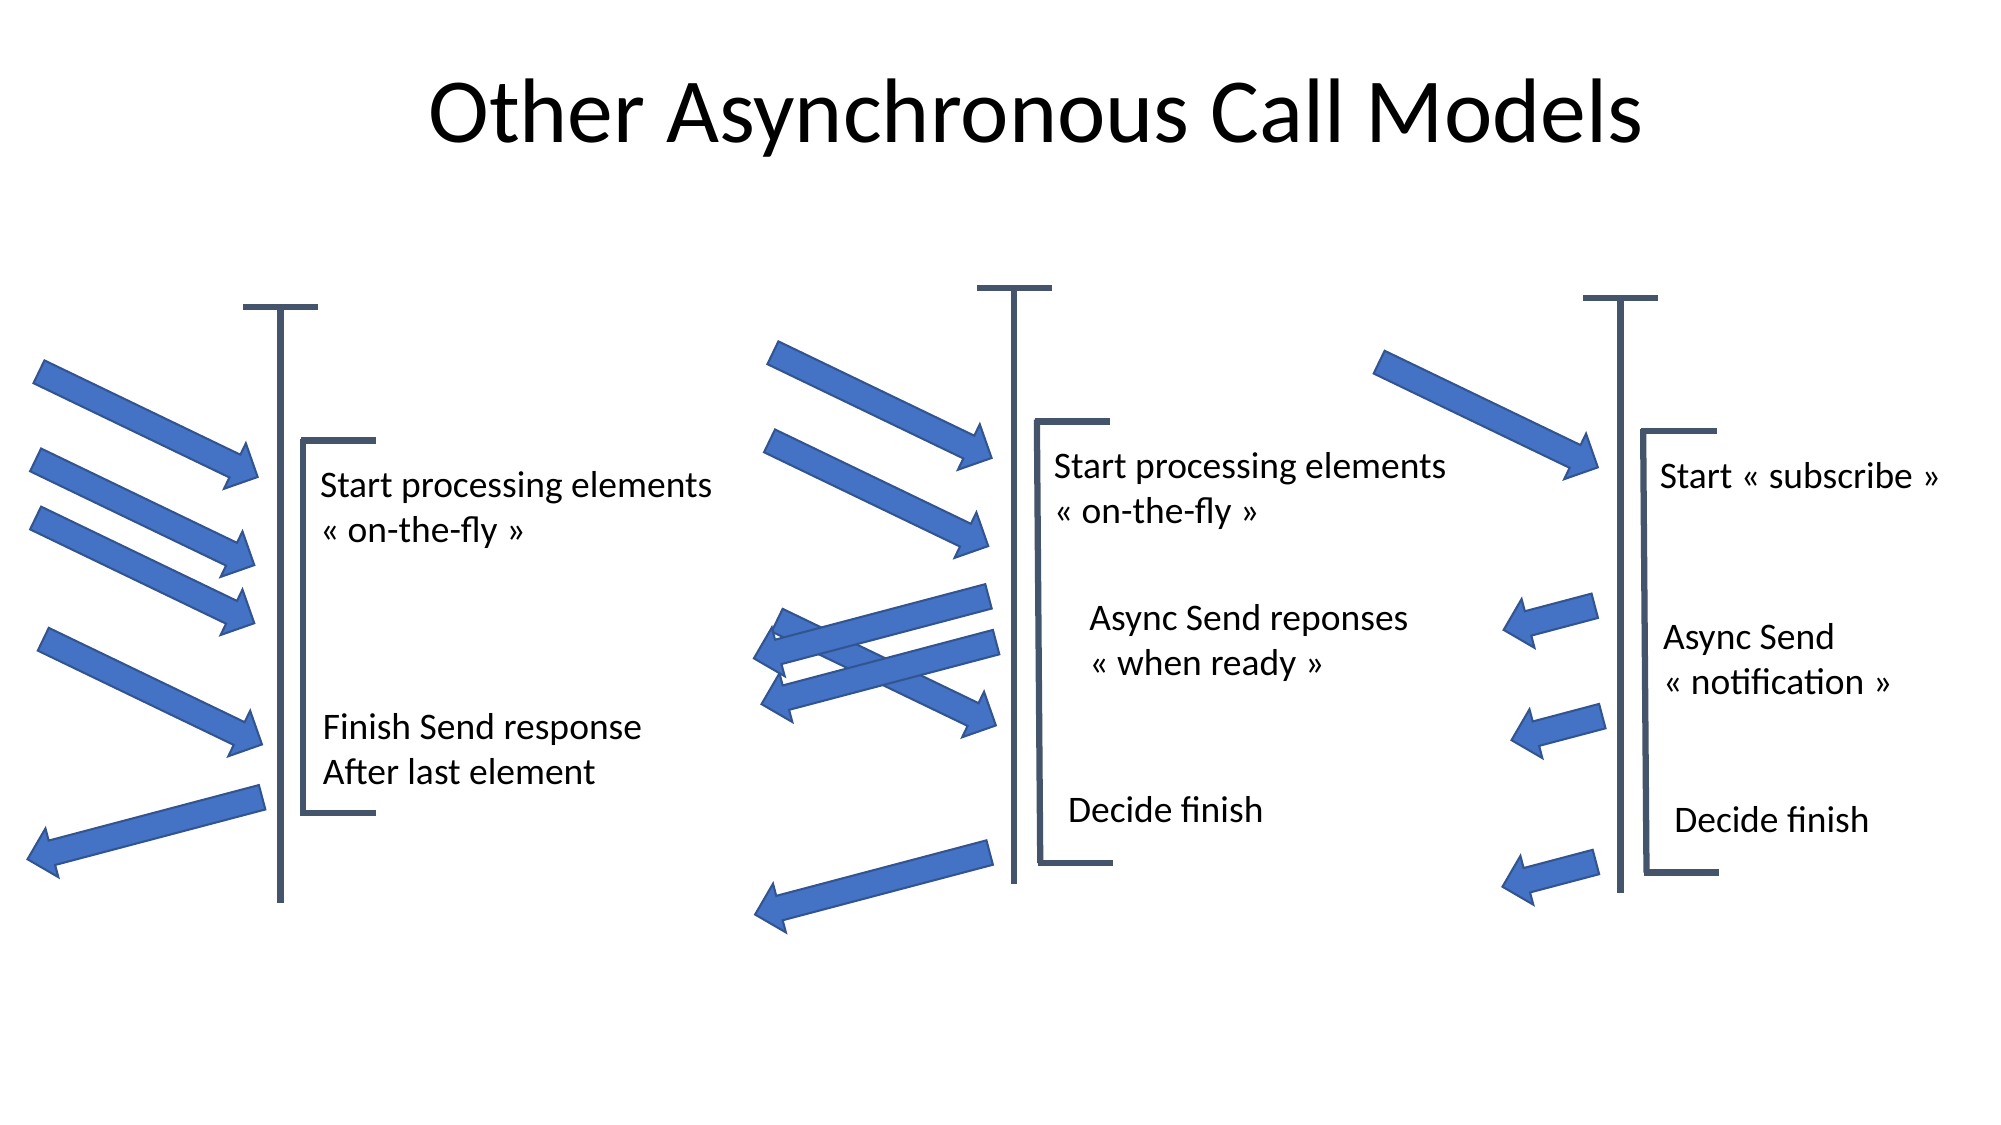

# Other Asynchronous Call Models

Start processing elements
« on-the-fly »
Start « subscribe »

Start processing elements
« on-the-fly »

Async Send reponses
« when ready »
Async Send
« notification »

Finish Send response
After last element

Decide finish
Decide finish